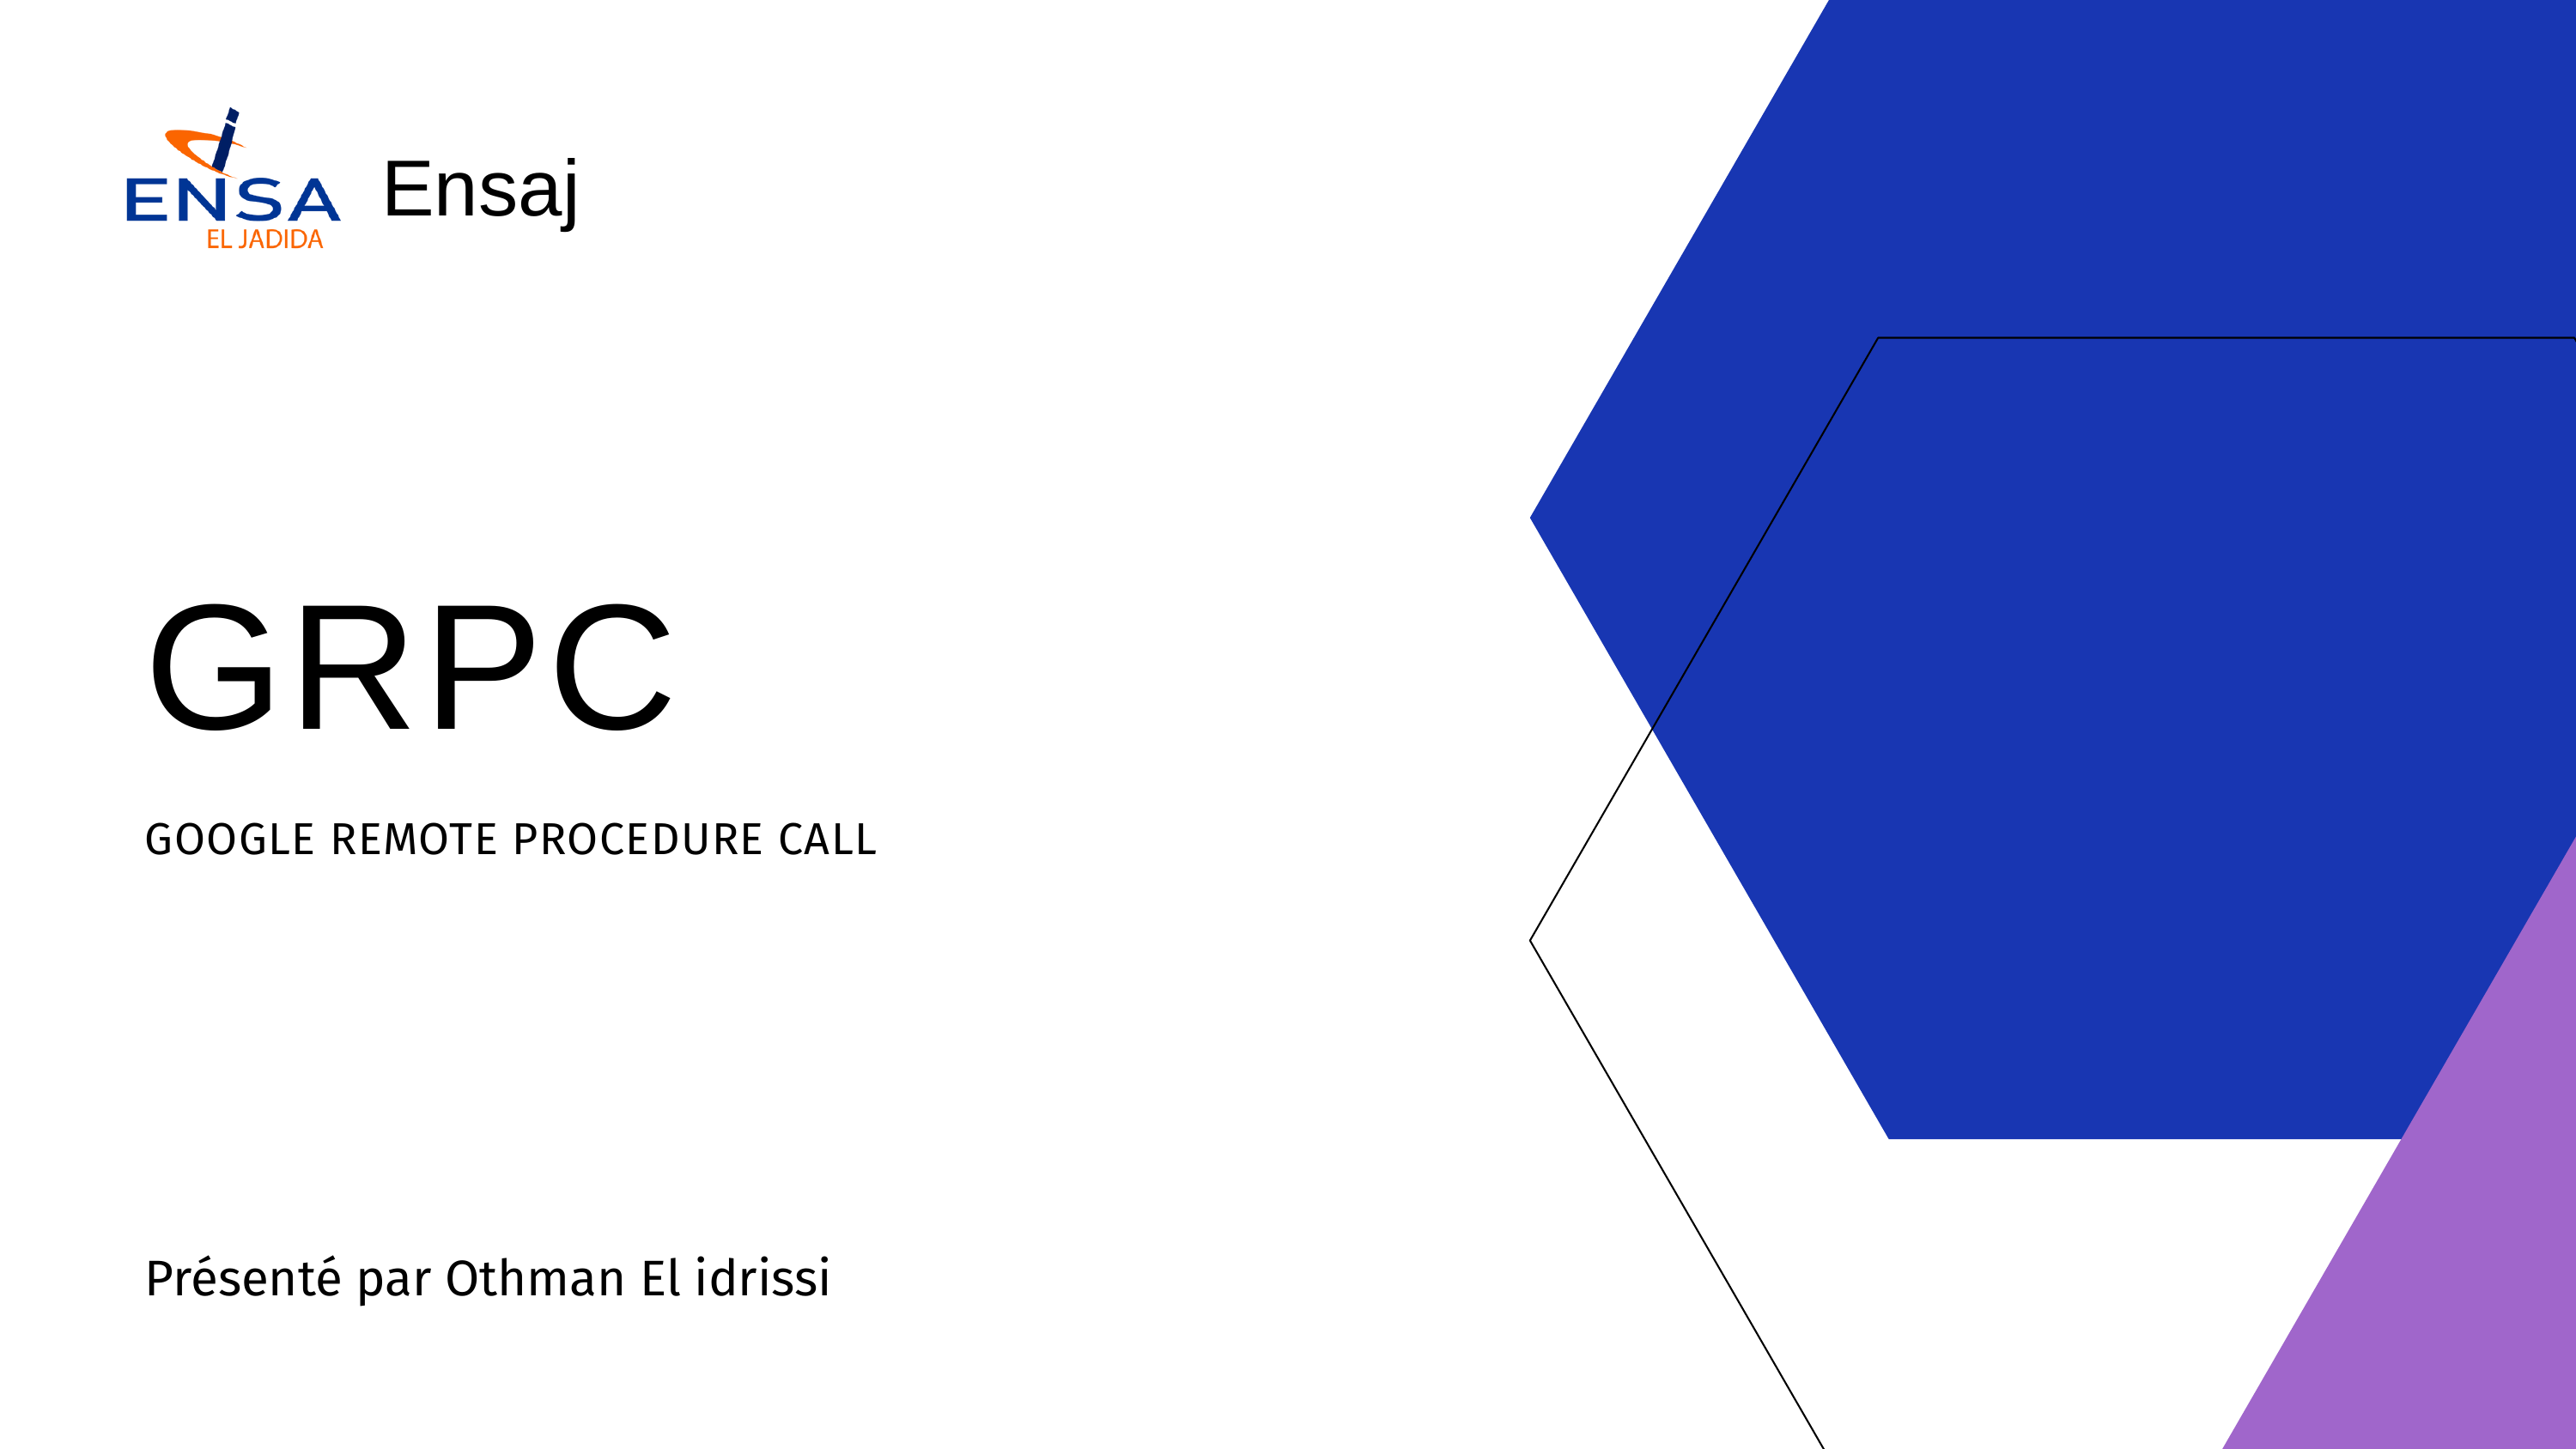

Ensaj

GRPC
GOOGLE REMOTE PROCEDURE CALL

Présenté par Othman El idrissi